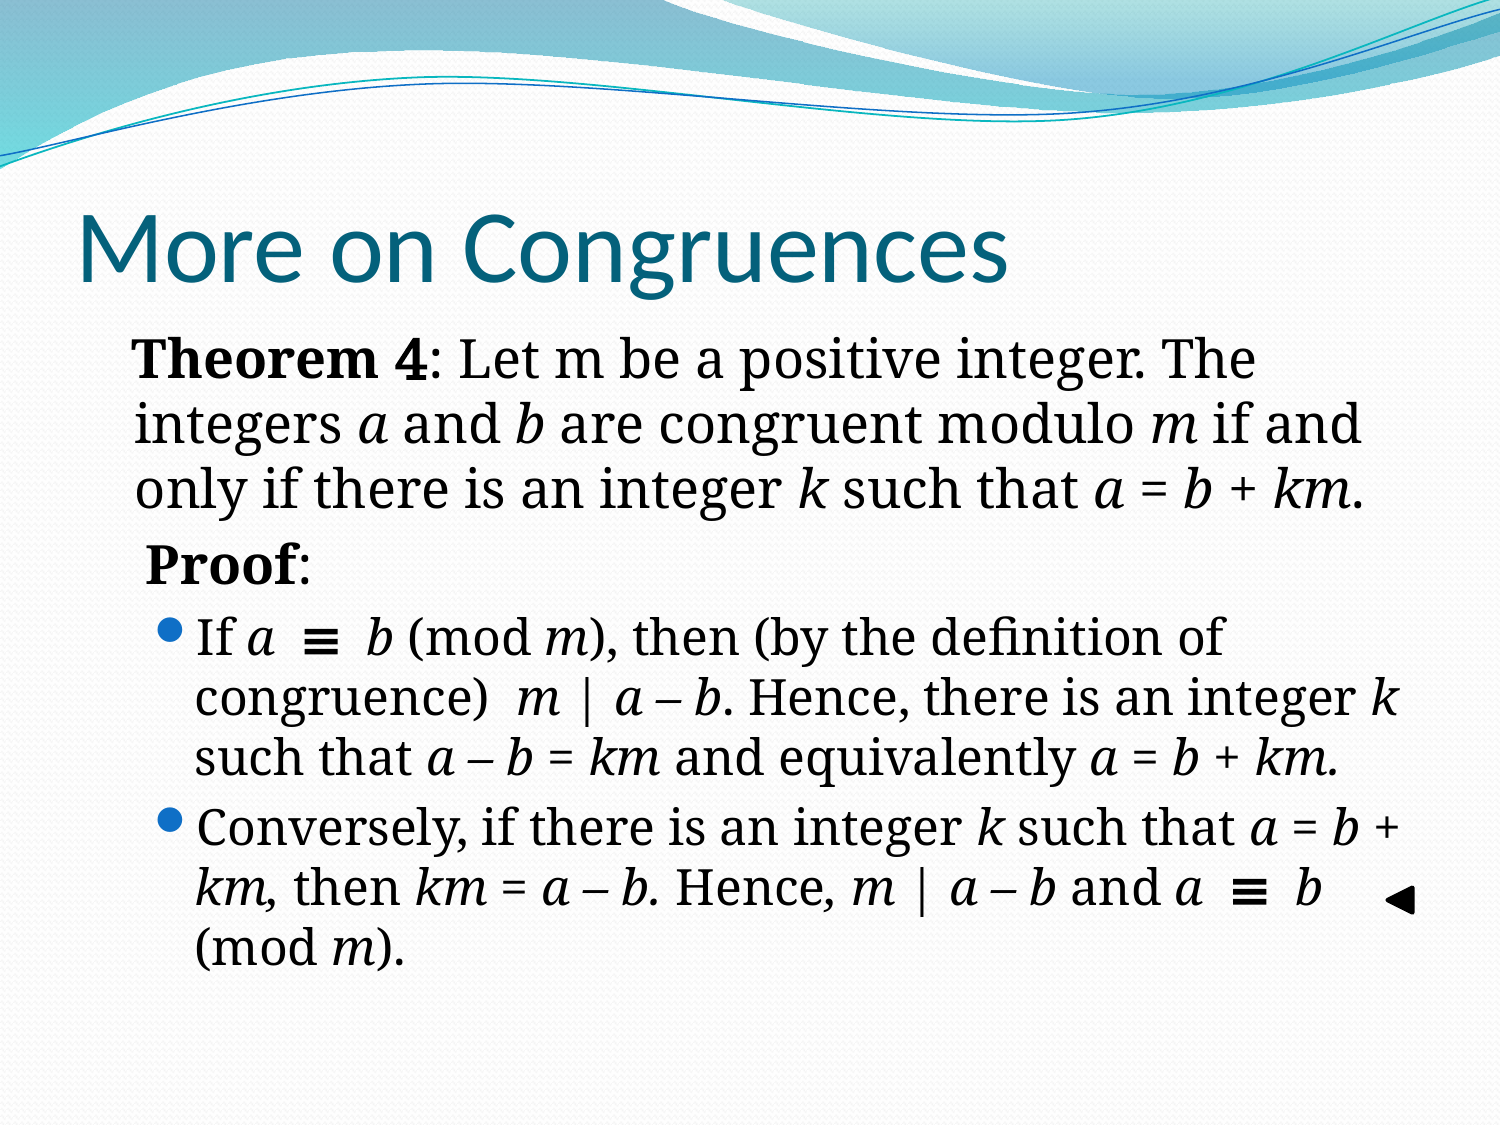

# More on Congruences
   Theorem 4: Let m be a positive integer. The integers a and b are congruent modulo m if and only if there is an integer k such that a = b + km.
    Proof:
If a  ≡  b (mod m), then (by the definition of congruence)  m | a – b. Hence, there is an integer k such that a – b = km and equivalently a = b + km.
Conversely, if there is an integer k such that a = b + km, then km = a – b. Hence, m | a – b and a  ≡  b (mod m).